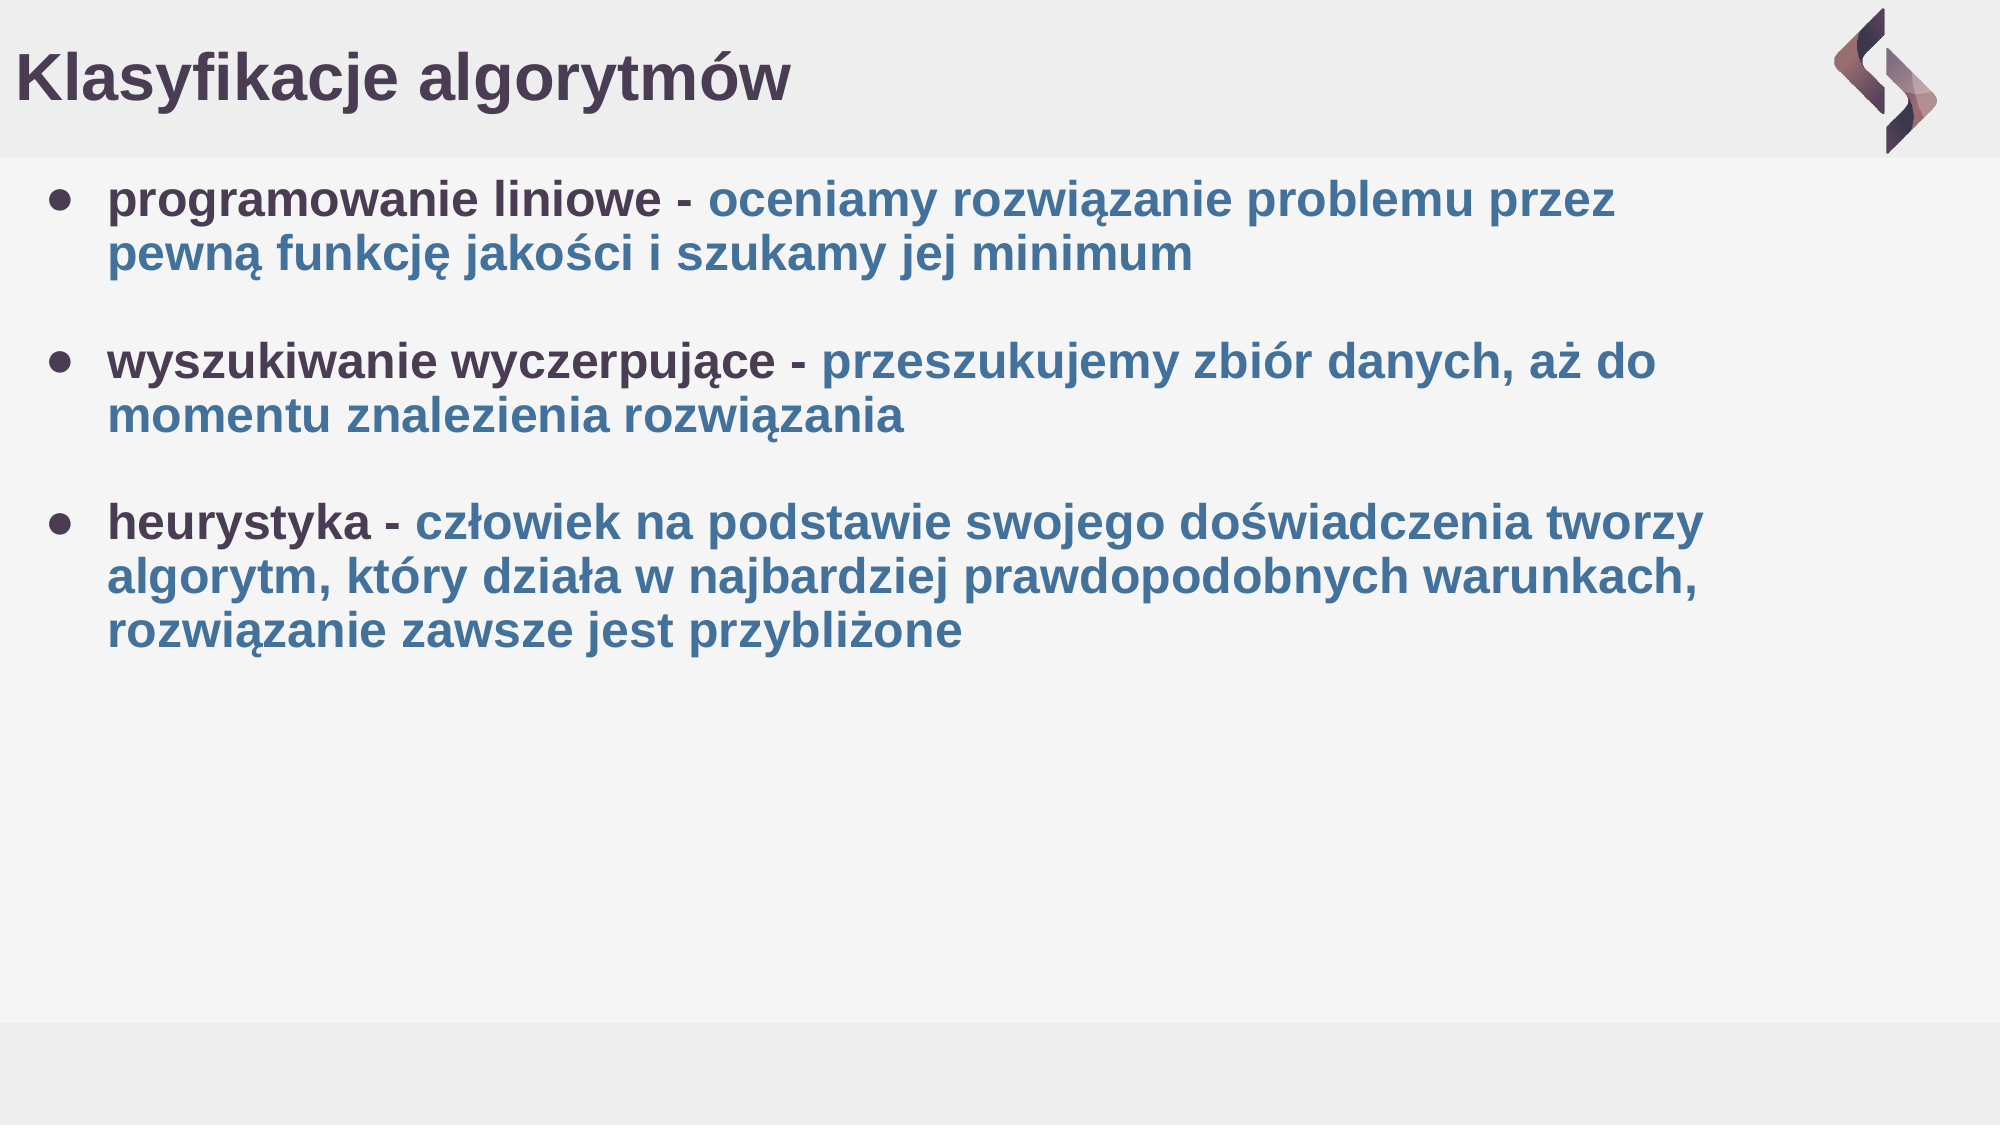

# Klasyfikacje algorytmów
programowanie liniowe - oceniamy rozwiązanie problemu przez pewną funkcję jakości i szukamy jej minimum

wyszukiwanie wyczerpujące - przeszukujemy zbiór danych, aż do momentu znalezienia rozwiązania

heurystyka - człowiek na podstawie swojego doświadczenia tworzy algorytm, który działa w najbardziej prawdopodobnych warunkach, rozwiązanie zawsze jest przybliżone